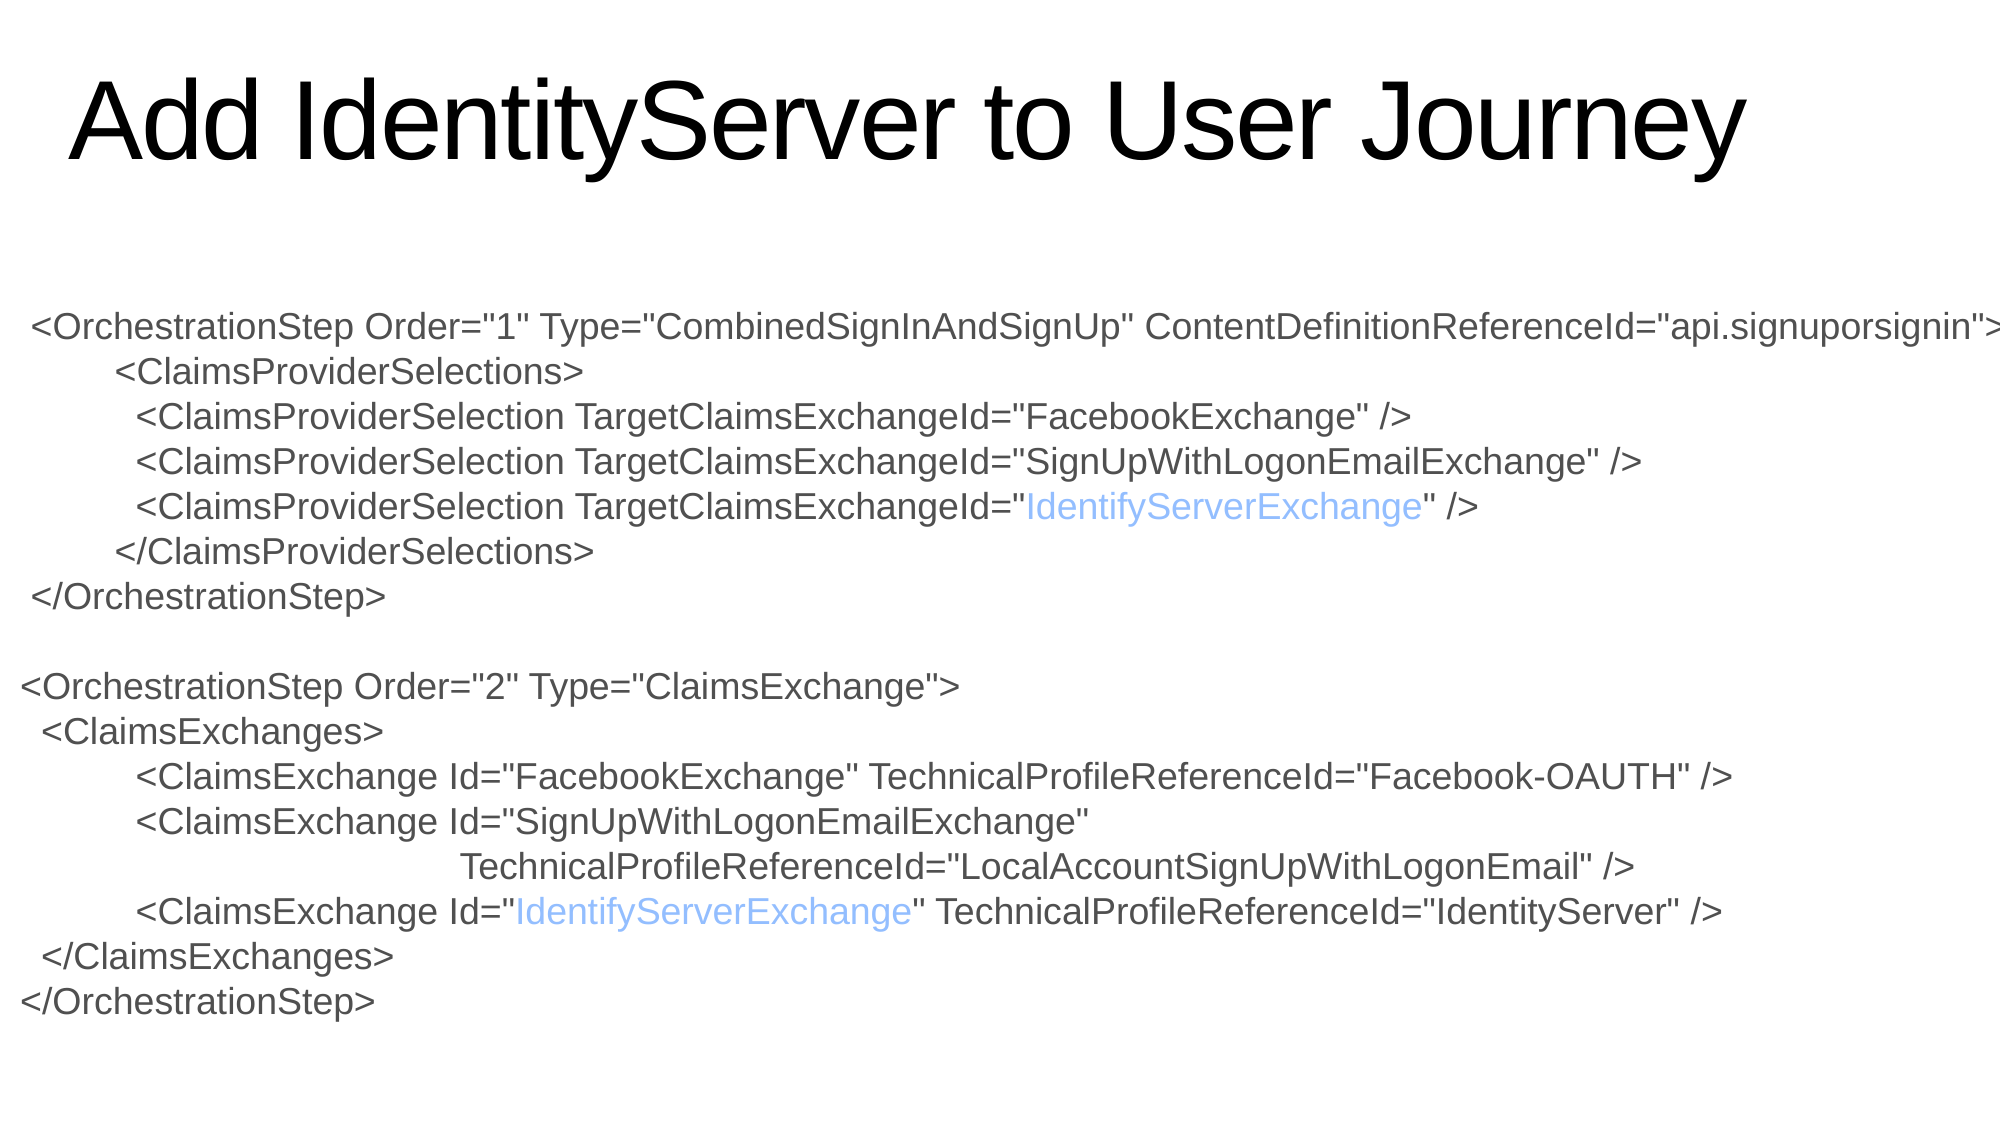

# Add IdentityServer to User Journey

  <OrchestrationStep Order="1" Type="CombinedSignInAndSignUp" ContentDefinitionReferenceId="api.signuporsignin">
          <ClaimsProviderSelections>
            <ClaimsProviderSelection TargetClaimsExchangeId="FacebookExchange" />
            <ClaimsProviderSelection TargetClaimsExchangeId="SignUpWithLogonEmailExchange" />
            <ClaimsProviderSelection TargetClaimsExchangeId="IdentifyServerExchange" />
          </ClaimsProviderSelections>
  </OrchestrationStep>

 <OrchestrationStep Order="2" Type="ClaimsExchange">
   <ClaimsExchanges>
            <ClaimsExchange Id="FacebookExchange" TechnicalProfileReferenceId="Facebook-OAUTH" />
            <ClaimsExchange Id="SignUpWithLogonEmailExchange"
			TechnicalProfileReferenceId="LocalAccountSignUpWithLogonEmail" />
            <ClaimsExchange Id="IdentifyServerExchange" TechnicalProfileReferenceId="IdentityServer" />
   </ClaimsExchanges>
 </OrchestrationStep>